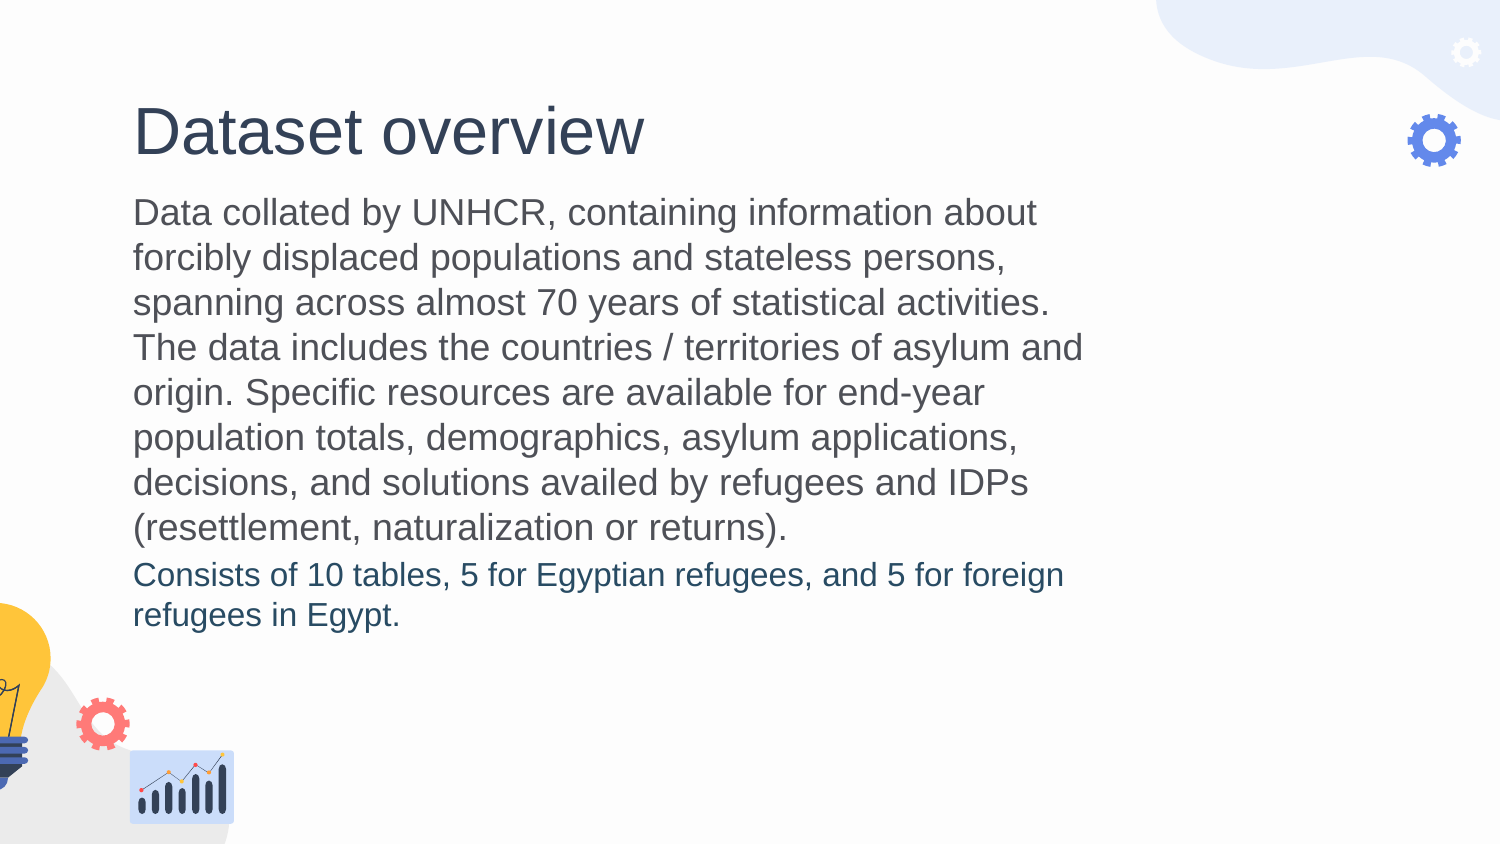

# Dataset overview
Data collated by UNHCR, containing information about forcibly displaced populations and stateless persons, spanning across almost 70 years of statistical activities. The data includes the countries / territories of asylum and origin. Specific resources are available for end-year population totals, demographics, asylum applications, decisions, and solutions availed by refugees and IDPs (resettlement, naturalization or returns).
Consists of 10 tables, 5 for Egyptian refugees, and 5 for foreign refugees in Egypt.